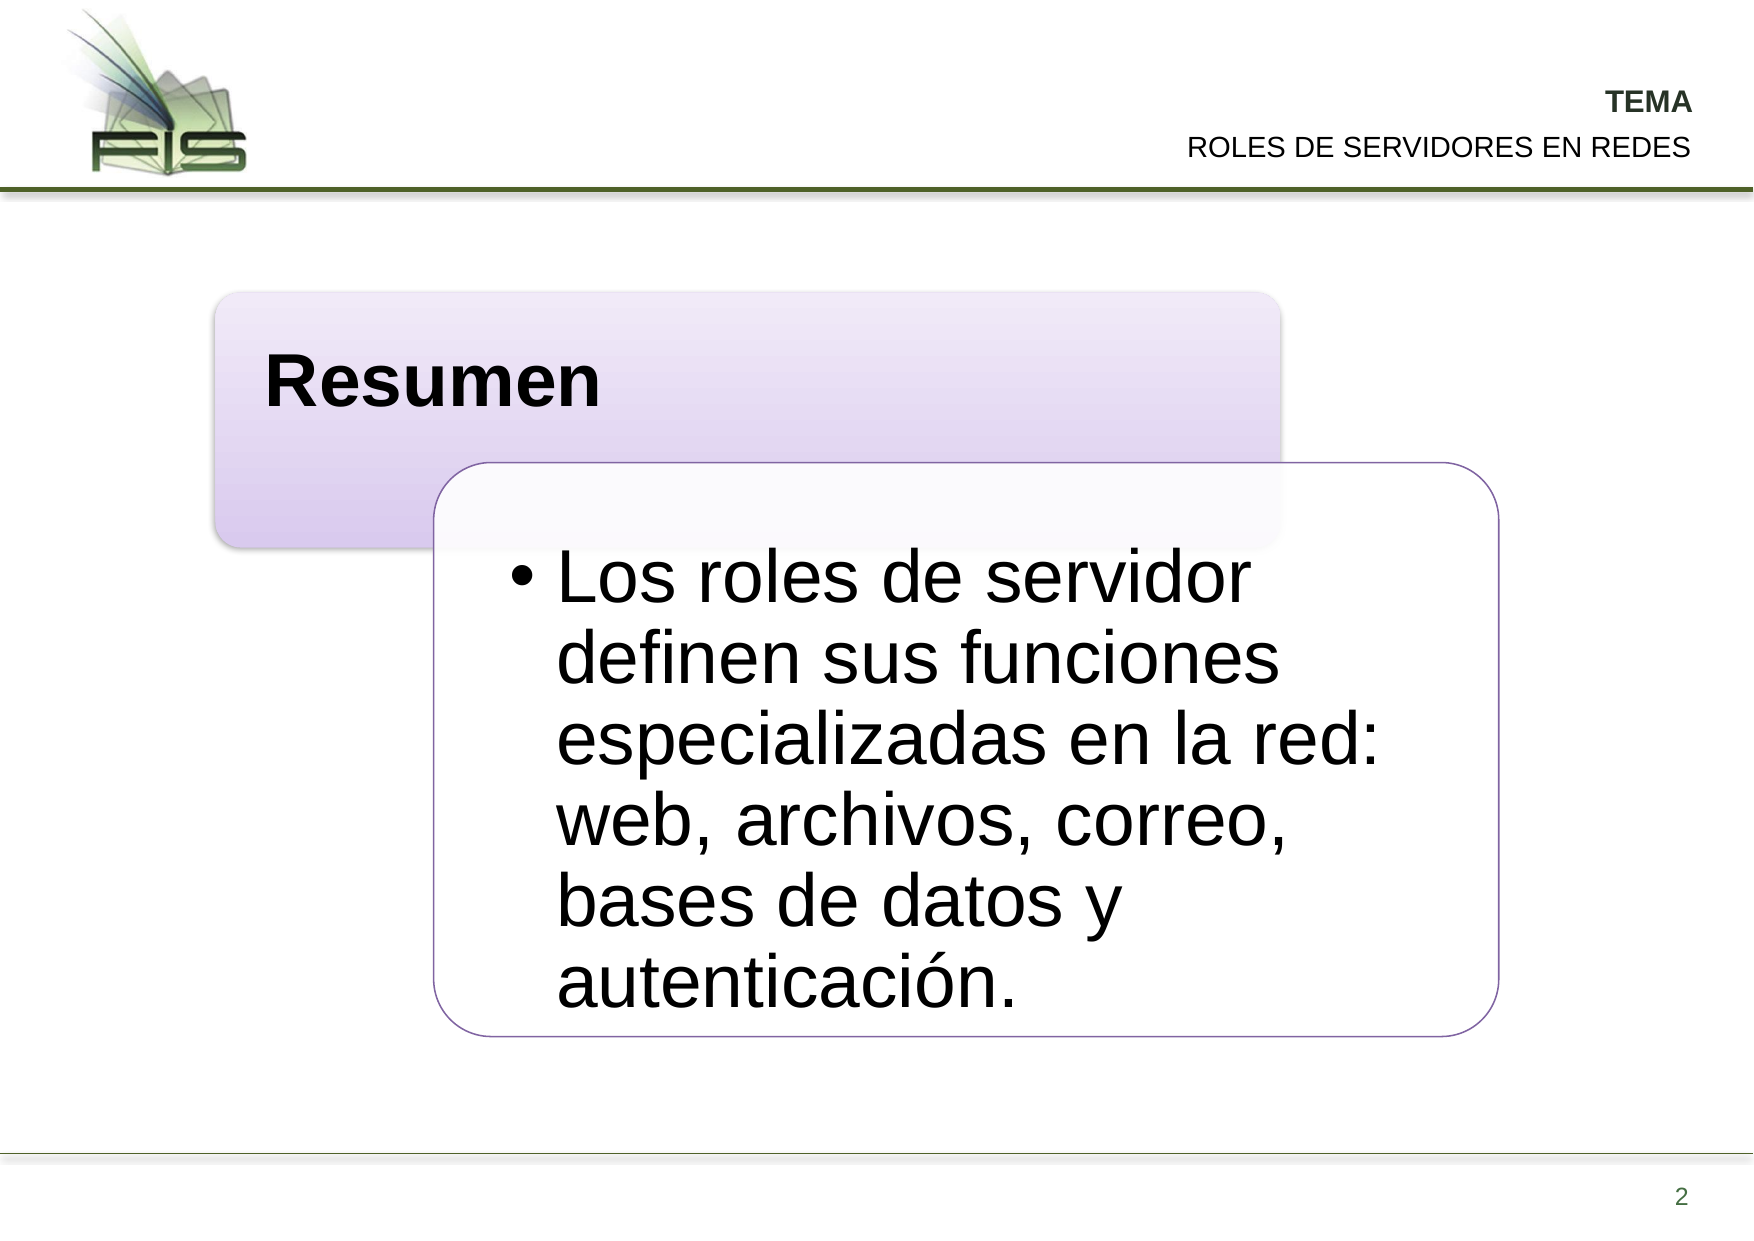

ROLES DE SERVIDORES EN REDES
Resumen
Los roles de servidor definen sus funciones especializadas en la red: web, archivos, correo, bases de datos y autenticación.
2